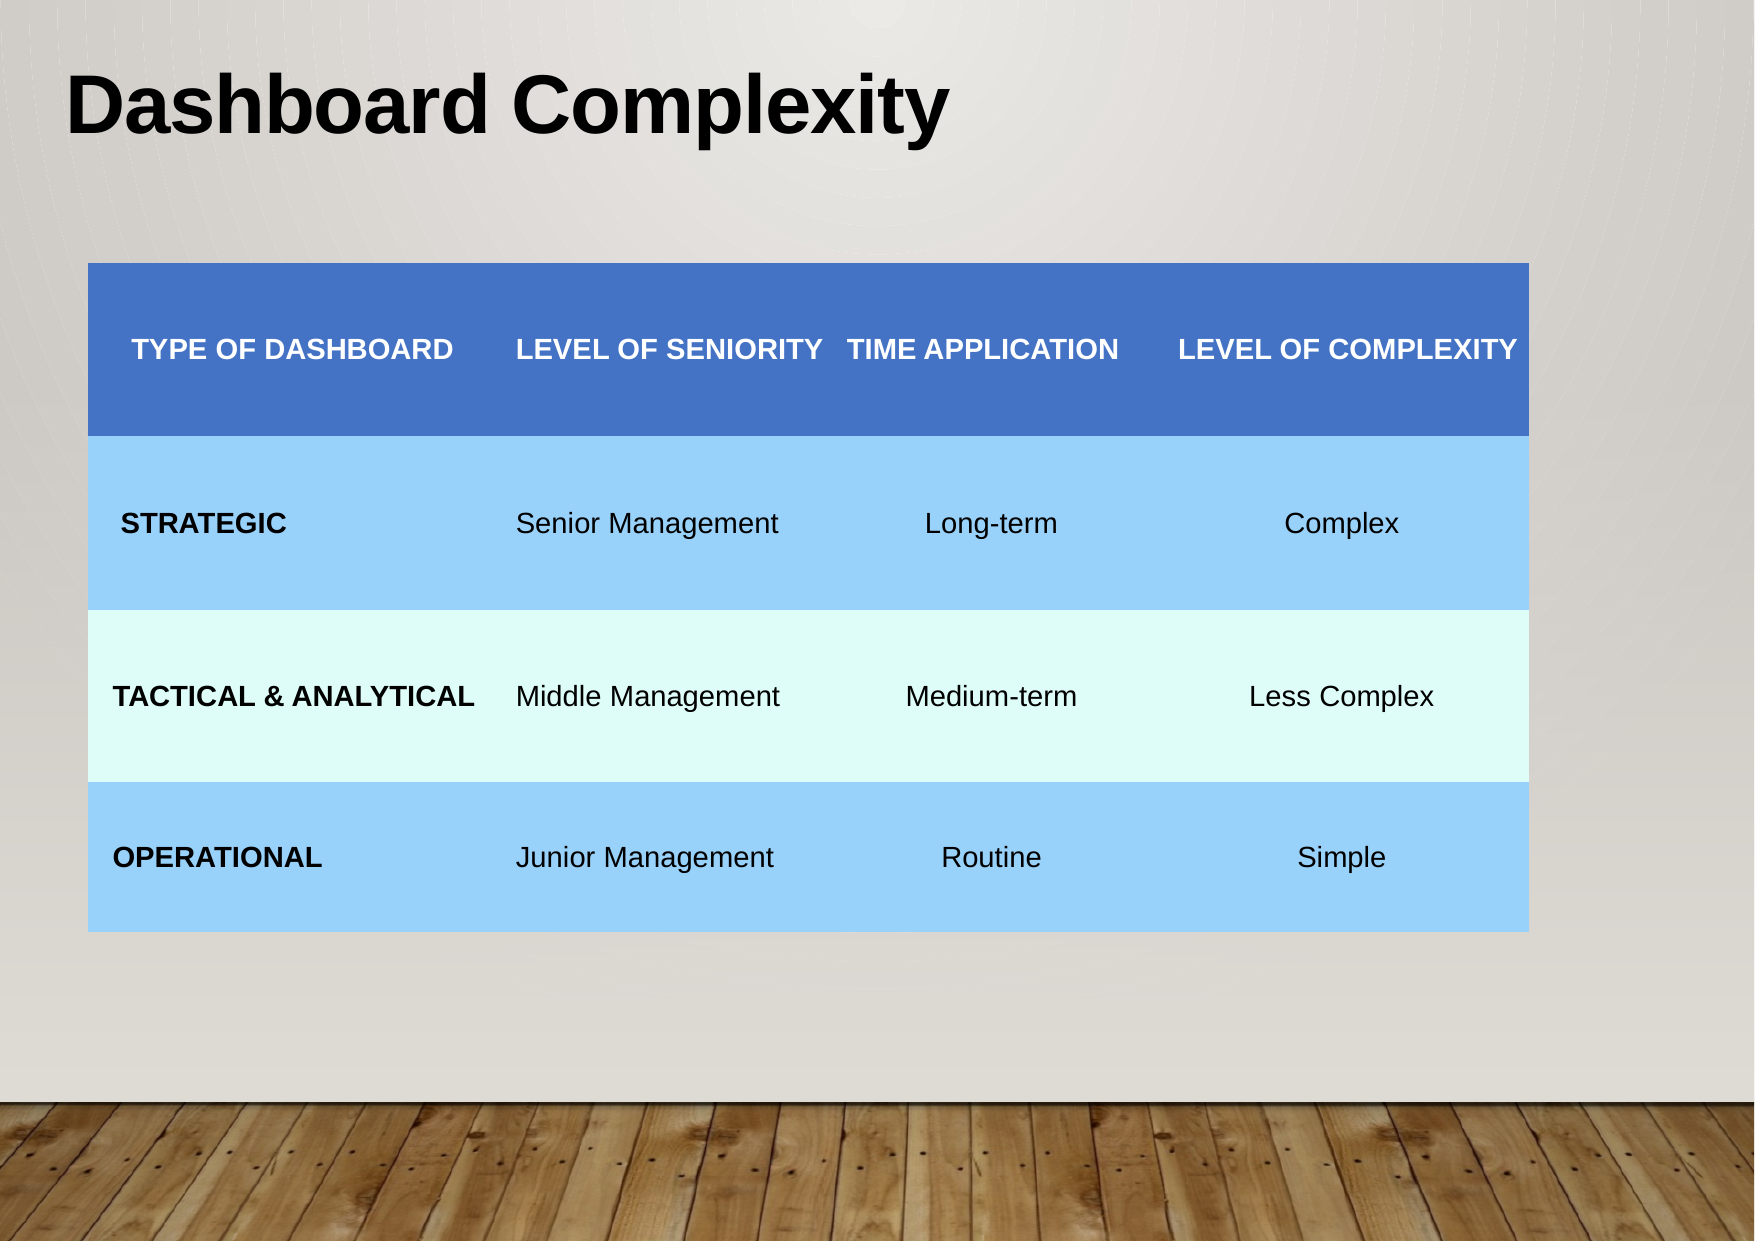

Dashboard Complexity
| TYPE OF DASHBOARD | LEVEL OF SENIORITY | TIME APPLICATION | LEVEL OF COMPLEXITY |
| --- | --- | --- | --- |
| STRATEGIC | Senior Management | Long-term | Complex |
| TACTICAL & ANALYTICAL | Middle Management | Medium-term | Less Complex |
| OPERATIONAL | Junior Management | Routine | Simple |